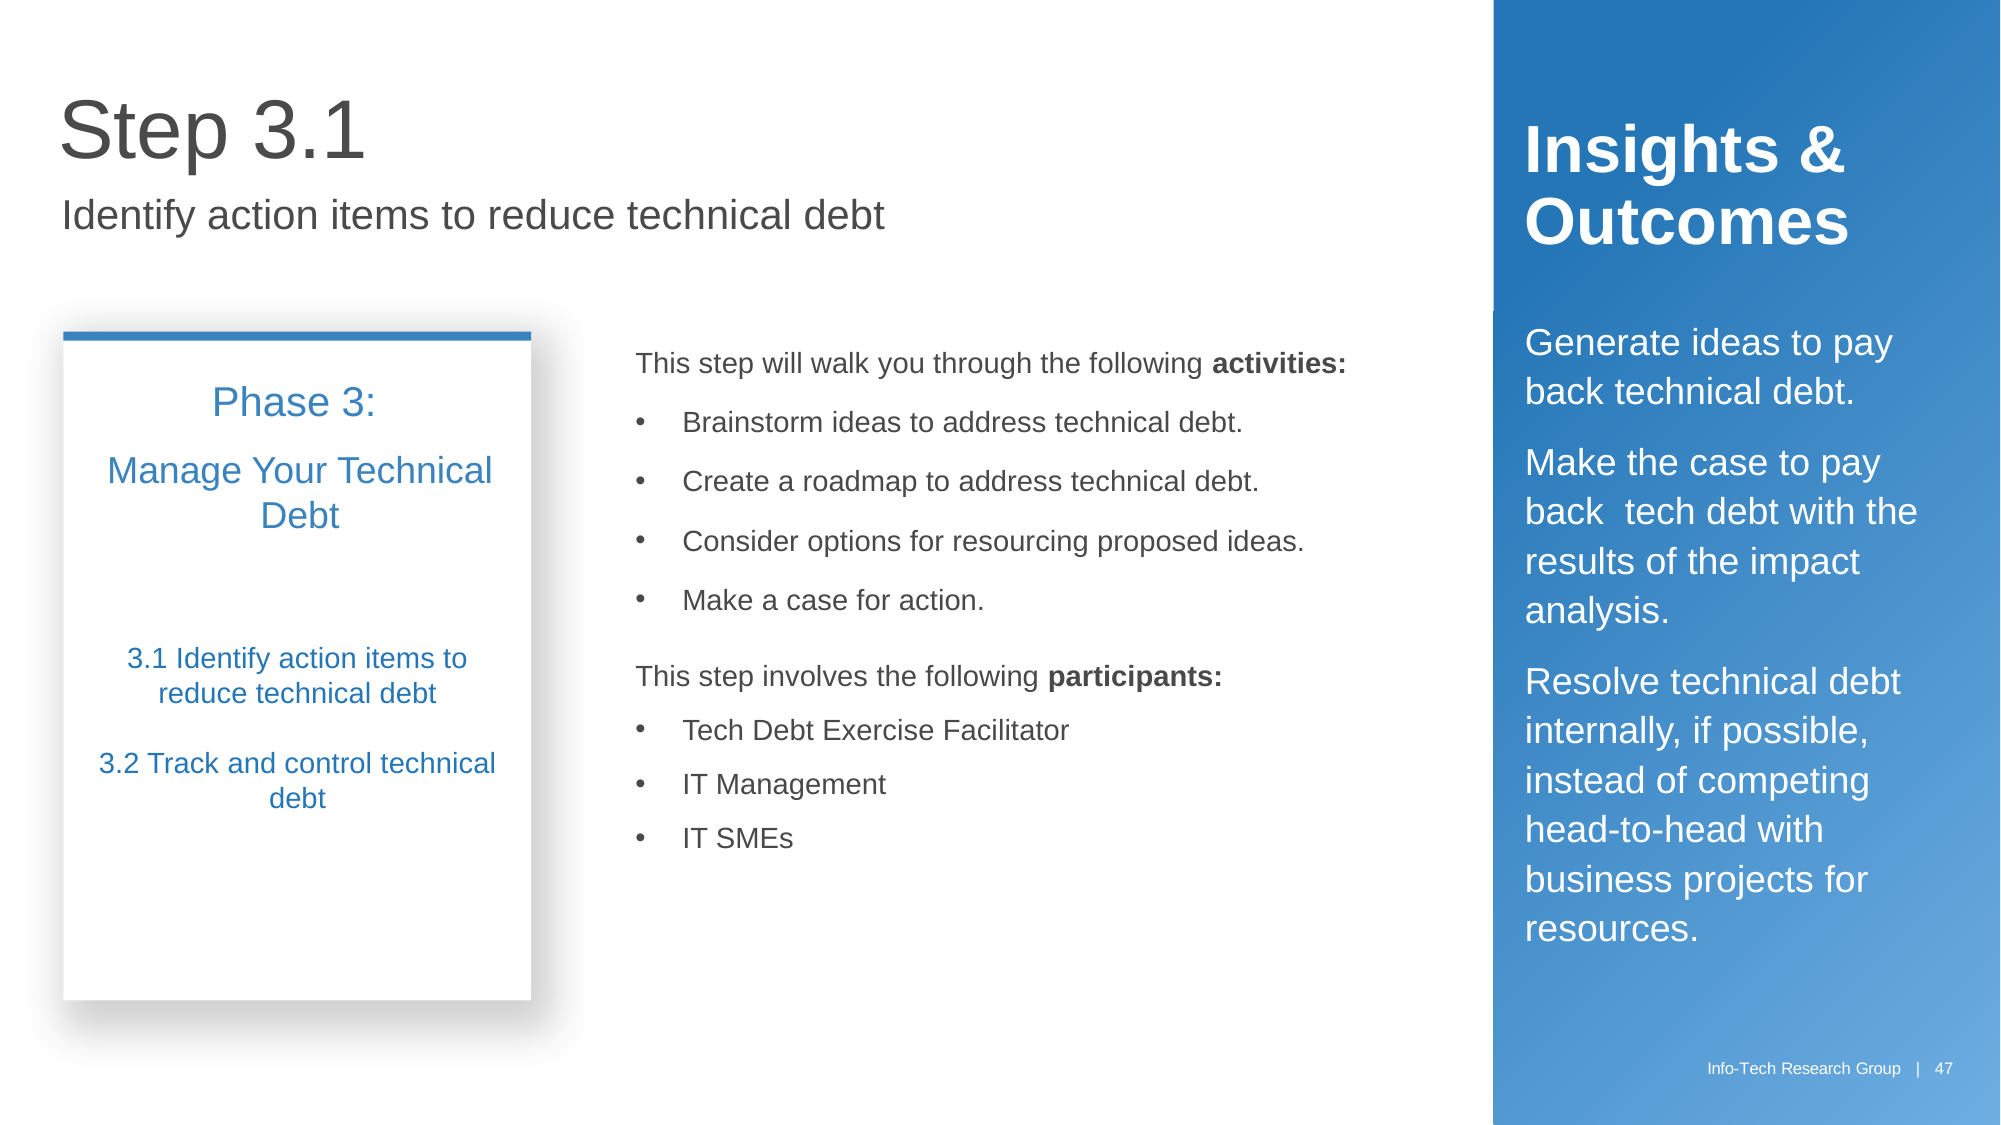

# Step 3.1
Insights & Outcomes
Identify action items to reduce technical debt
Generate ideas to pay back technical debt.
Make the case to pay back  tech debt with the results of the impact analysis.
Resolve technical debt internally, if possible, instead of competing head-to-head with business projects for resources.

Phase 3:
Manage Your Technical Debt
3.1 Identify action items to reduce technical debt

3.2 Track and control technical debt
This step will walk you through the following activities:
Brainstorm ideas to address technical debt.
Create a roadmap to address technical debt.
Consider options for resourcing proposed ideas.
Make a case for action.
This step involves the following participants:
Tech Debt Exercise Facilitator
IT Management
IT SMEs